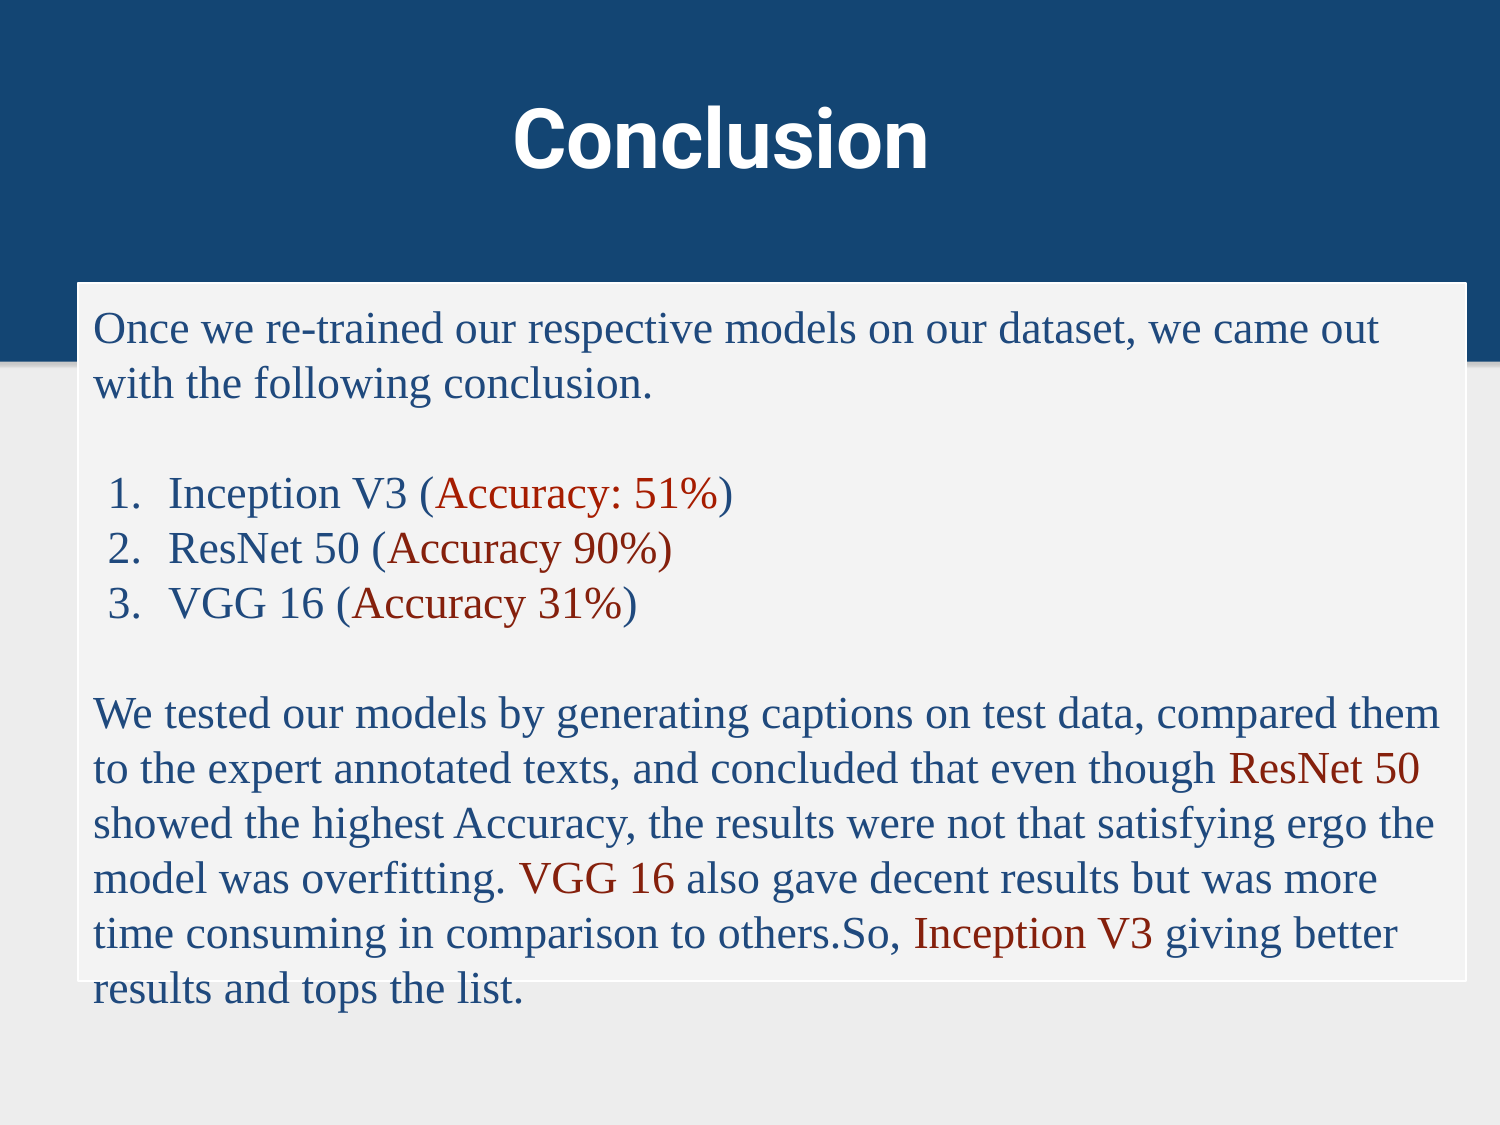

Conclusion
Once we re-trained our respective models on our dataset, we came out with the following conclusion.

Inception V3 (Accuracy: 51%)
ResNet 50 (Accuracy 90%)
VGG 16 (Accuracy 31%)

We tested our models by generating captions on test data, compared them to the expert annotated texts, and concluded that even though ResNet 50 showed the highest Accuracy, the results were not that satisfying ergo the model was overfitting. VGG 16 also gave decent results but was more time consuming in comparison to others.So, Inception V3 giving better results and tops the list.